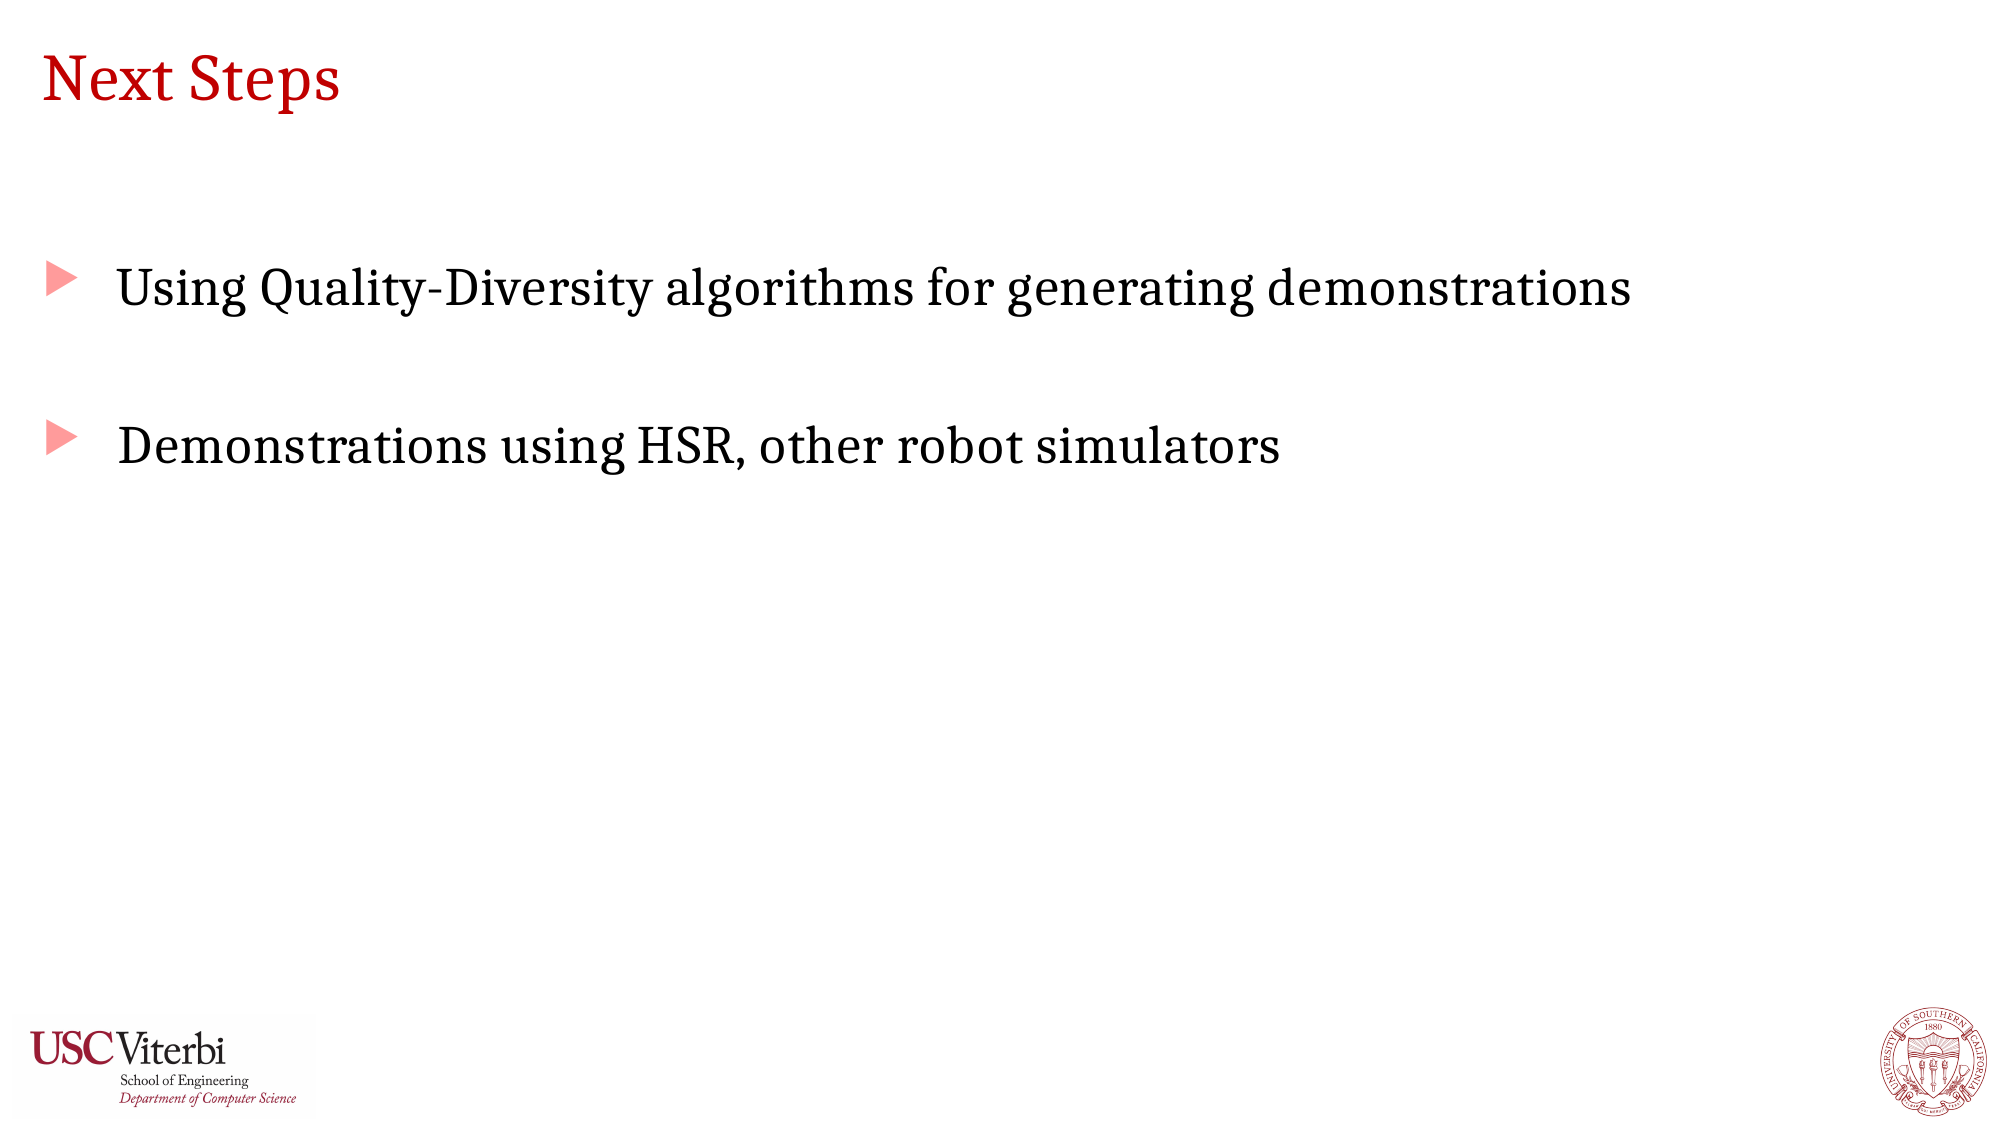

# Next Steps
Using Quality-Diversity algorithms for generating demonstrations

Demonstrations using HSR, other robot simulators